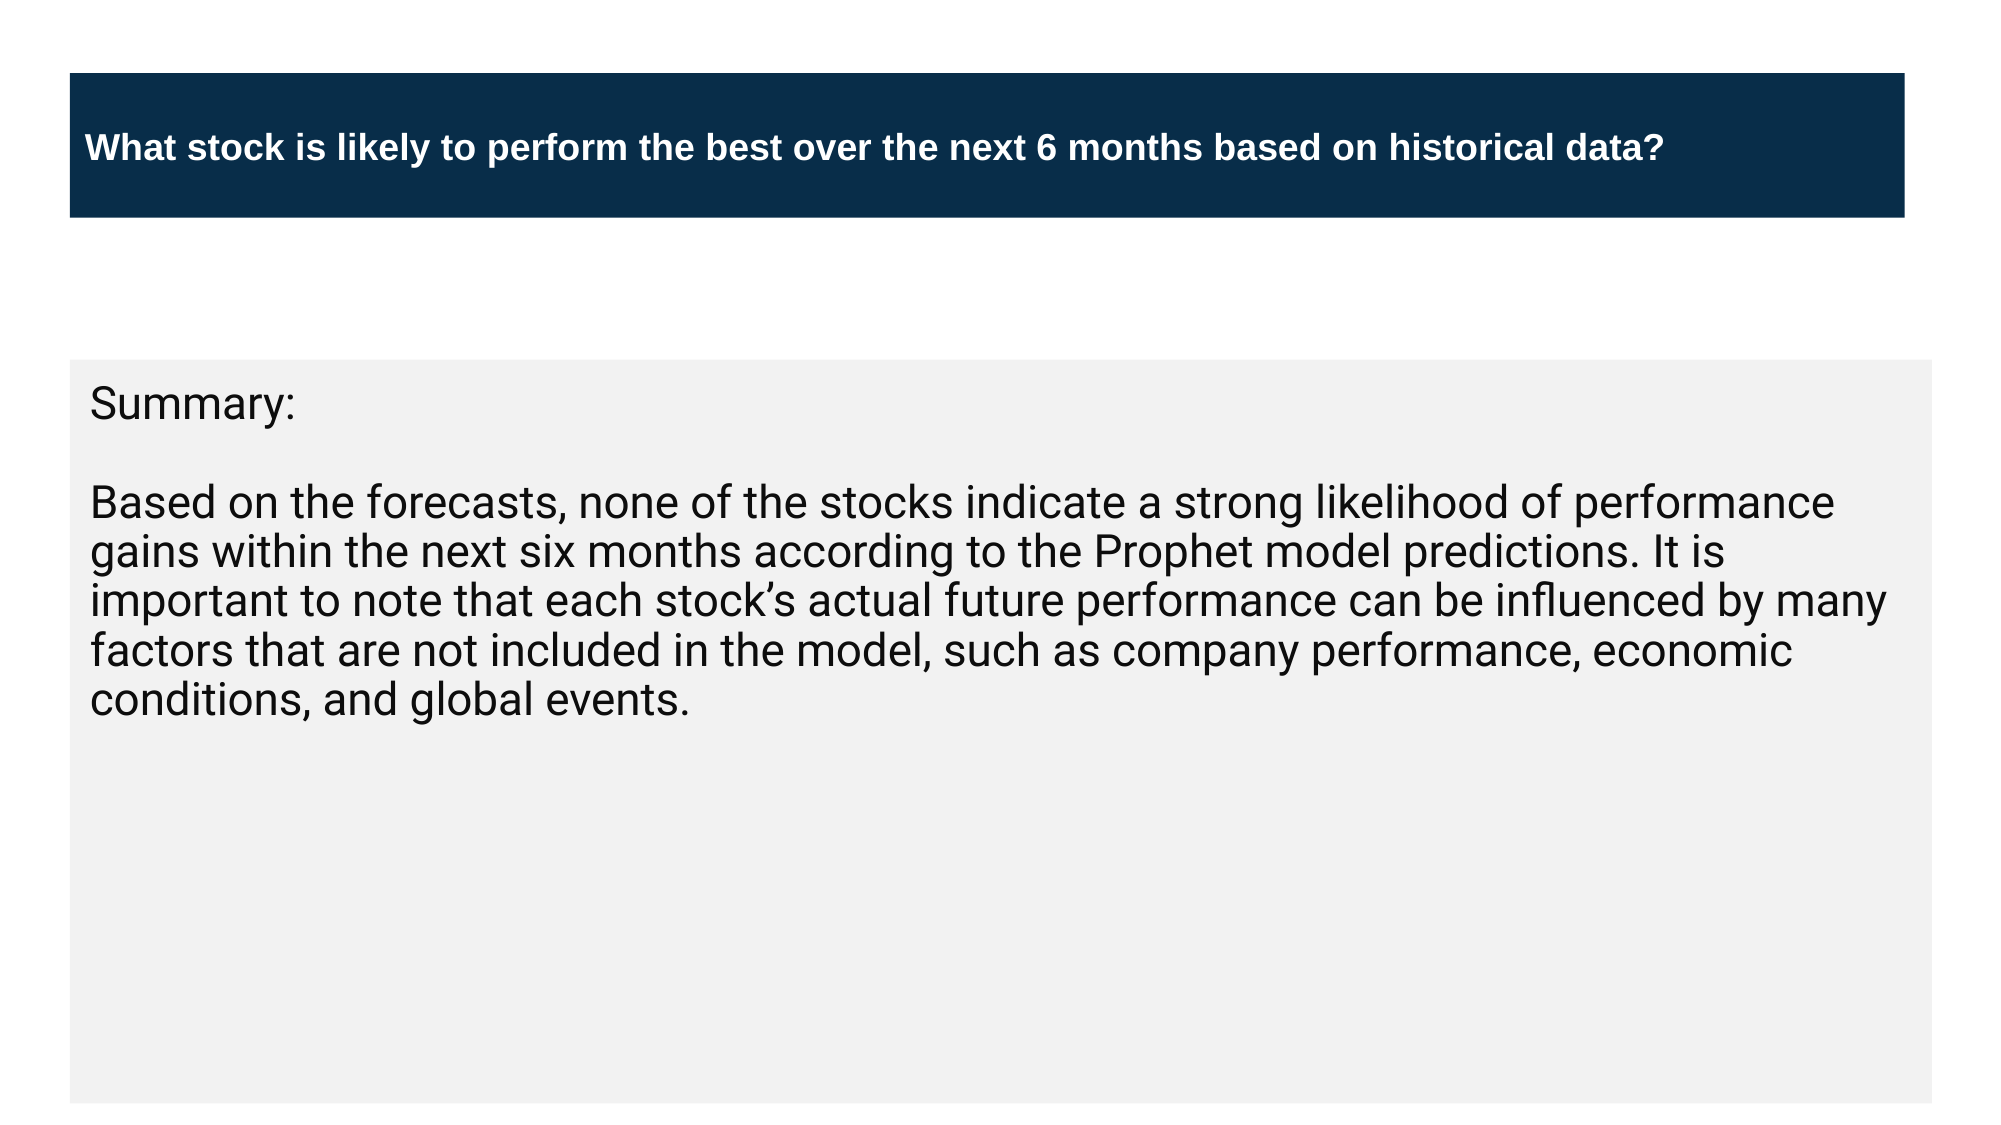

What stock is likely to perform the best over the next 6 months based on historical data?
Summary:

Based on the forecasts, none of the stocks indicate a strong likelihood of performance gains within the next six months according to the Prophet model predictions. It is important to note that each stock’s actual future performance can be influenced by many factors that are not included in the model, such as company performance, economic conditions, and global events.